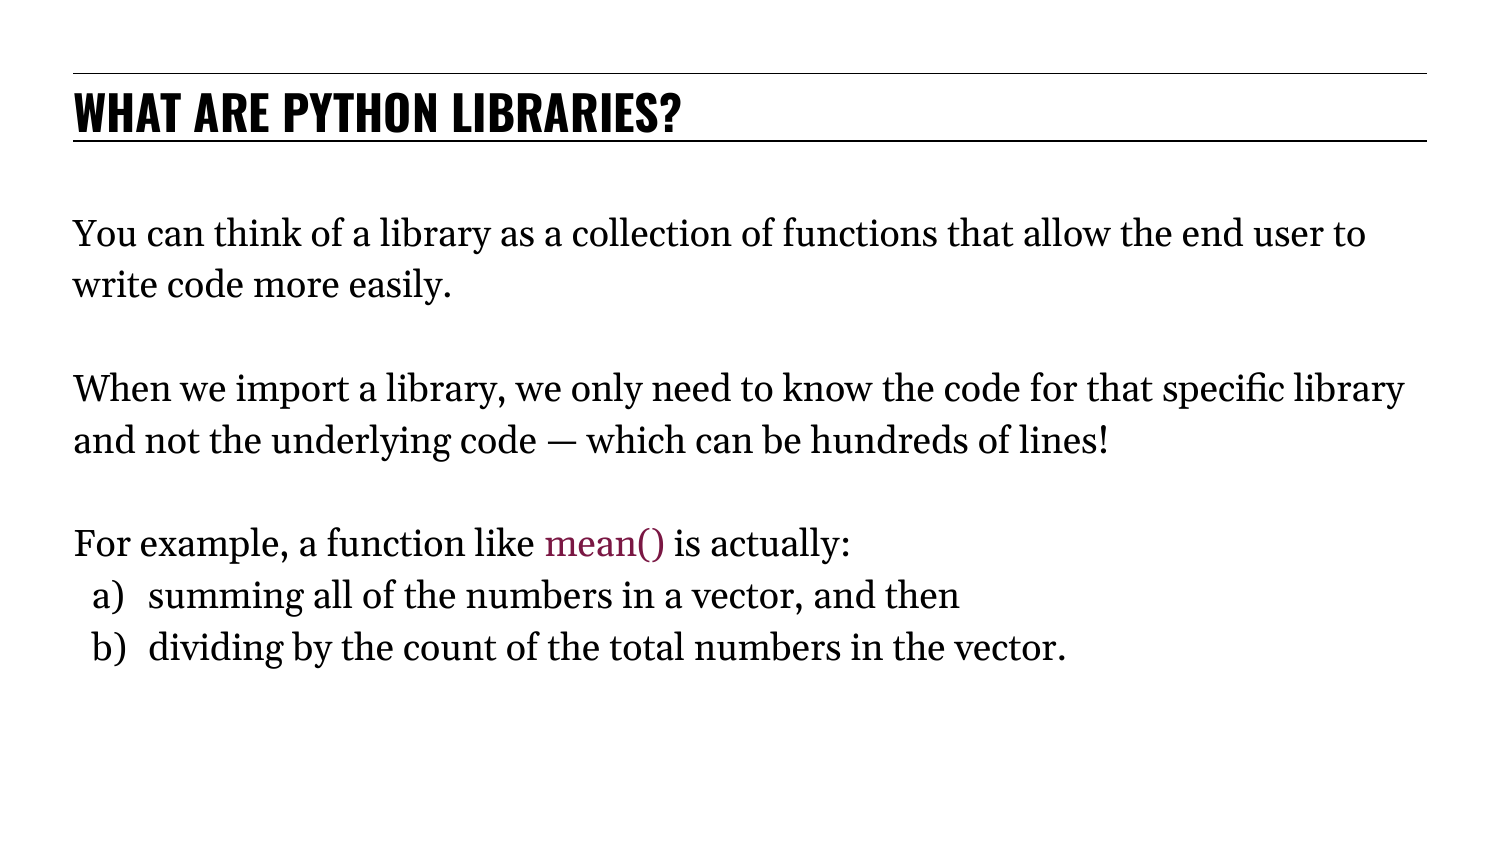

WHAT ARE PYTHON LIBRARIES?

You can think of a library as a collection of functions that allow the end user to write code more easily.
When we import a library, we only need to know the code for that specific library and not the underlying code — which can be hundreds of lines!

For example, a function like mean() is actually:
summing all of the numbers in a vector, and then
dividing by the count of the total numbers in the vector.